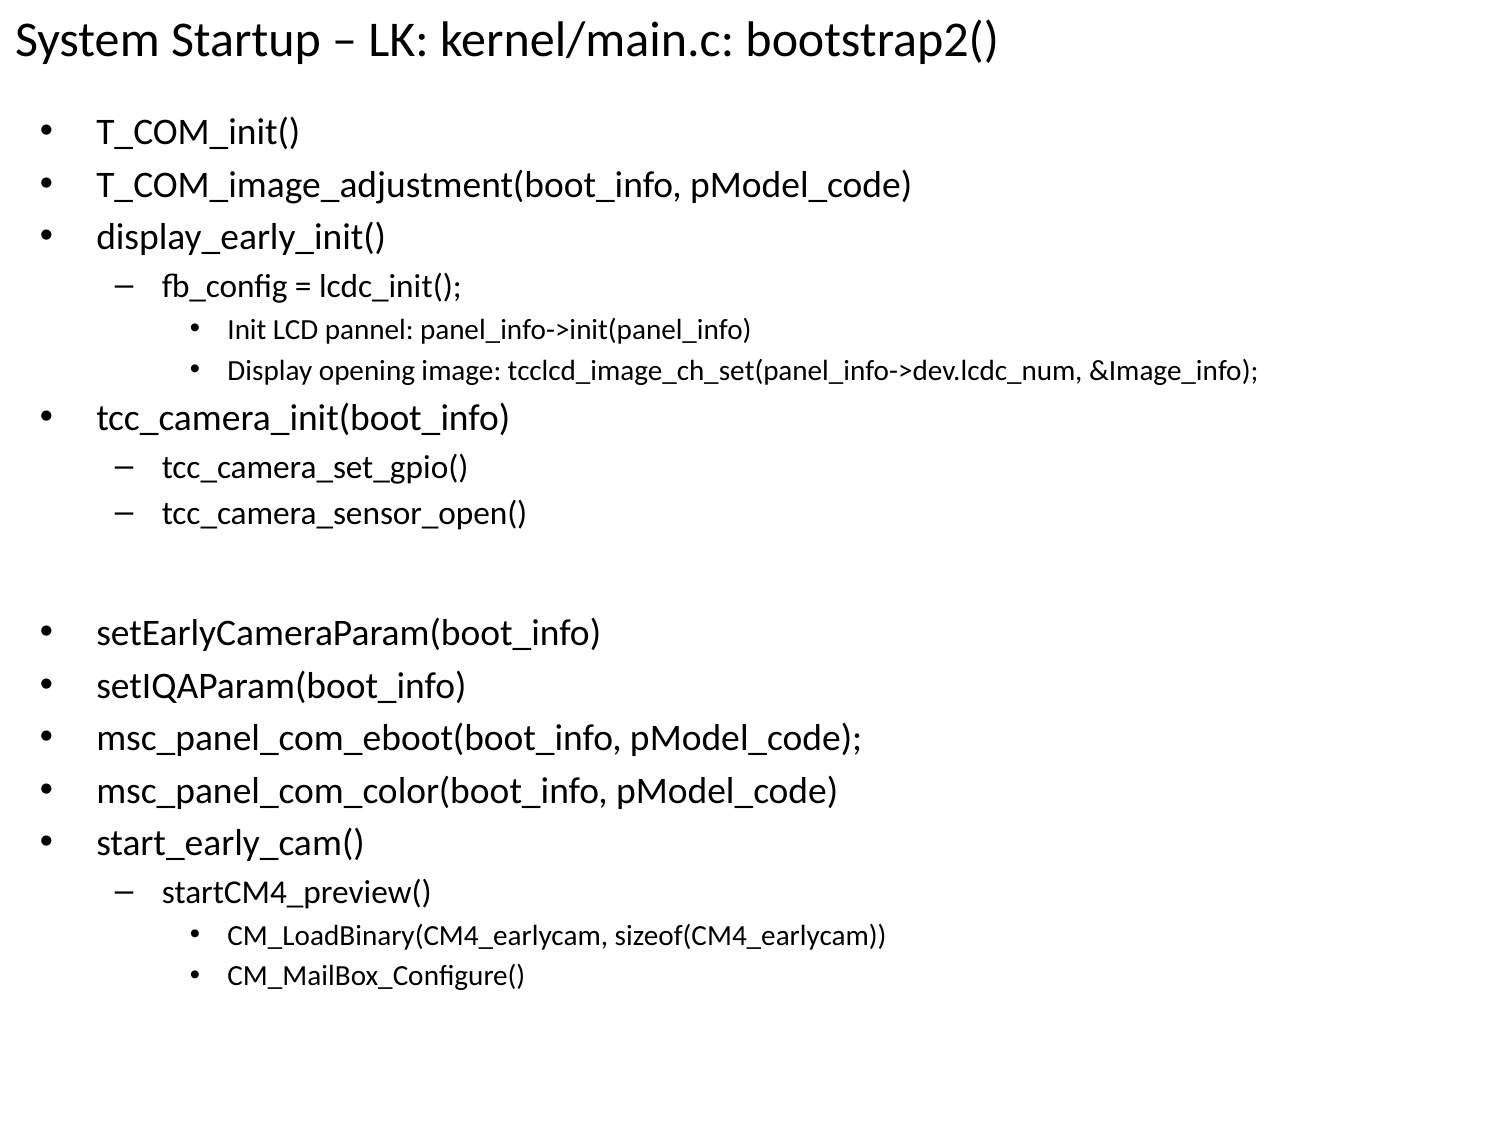

# System Startup – LK: kernel/main.c: bootstrap2()
T_COM_init()
T_COM_image_adjustment(boot_info, pModel_code)
display_early_init()
fb_config = lcdc_init();
Init LCD pannel: panel_info->init(panel_info)
Display opening image: tcclcd_image_ch_set(panel_info->dev.lcdc_num, &Image_info);
tcc_camera_init(boot_info)
tcc_camera_set_gpio()
tcc_camera_sensor_open()

setEarlyCameraParam(boot_info)
setIQAParam(boot_info)
msc_panel_com_eboot(boot_info, pModel_code);
msc_panel_com_color(boot_info, pModel_code)
start_early_cam()
startCM4_preview()
CM_LoadBinary(CM4_earlycam, sizeof(CM4_earlycam))
CM_MailBox_Configure()